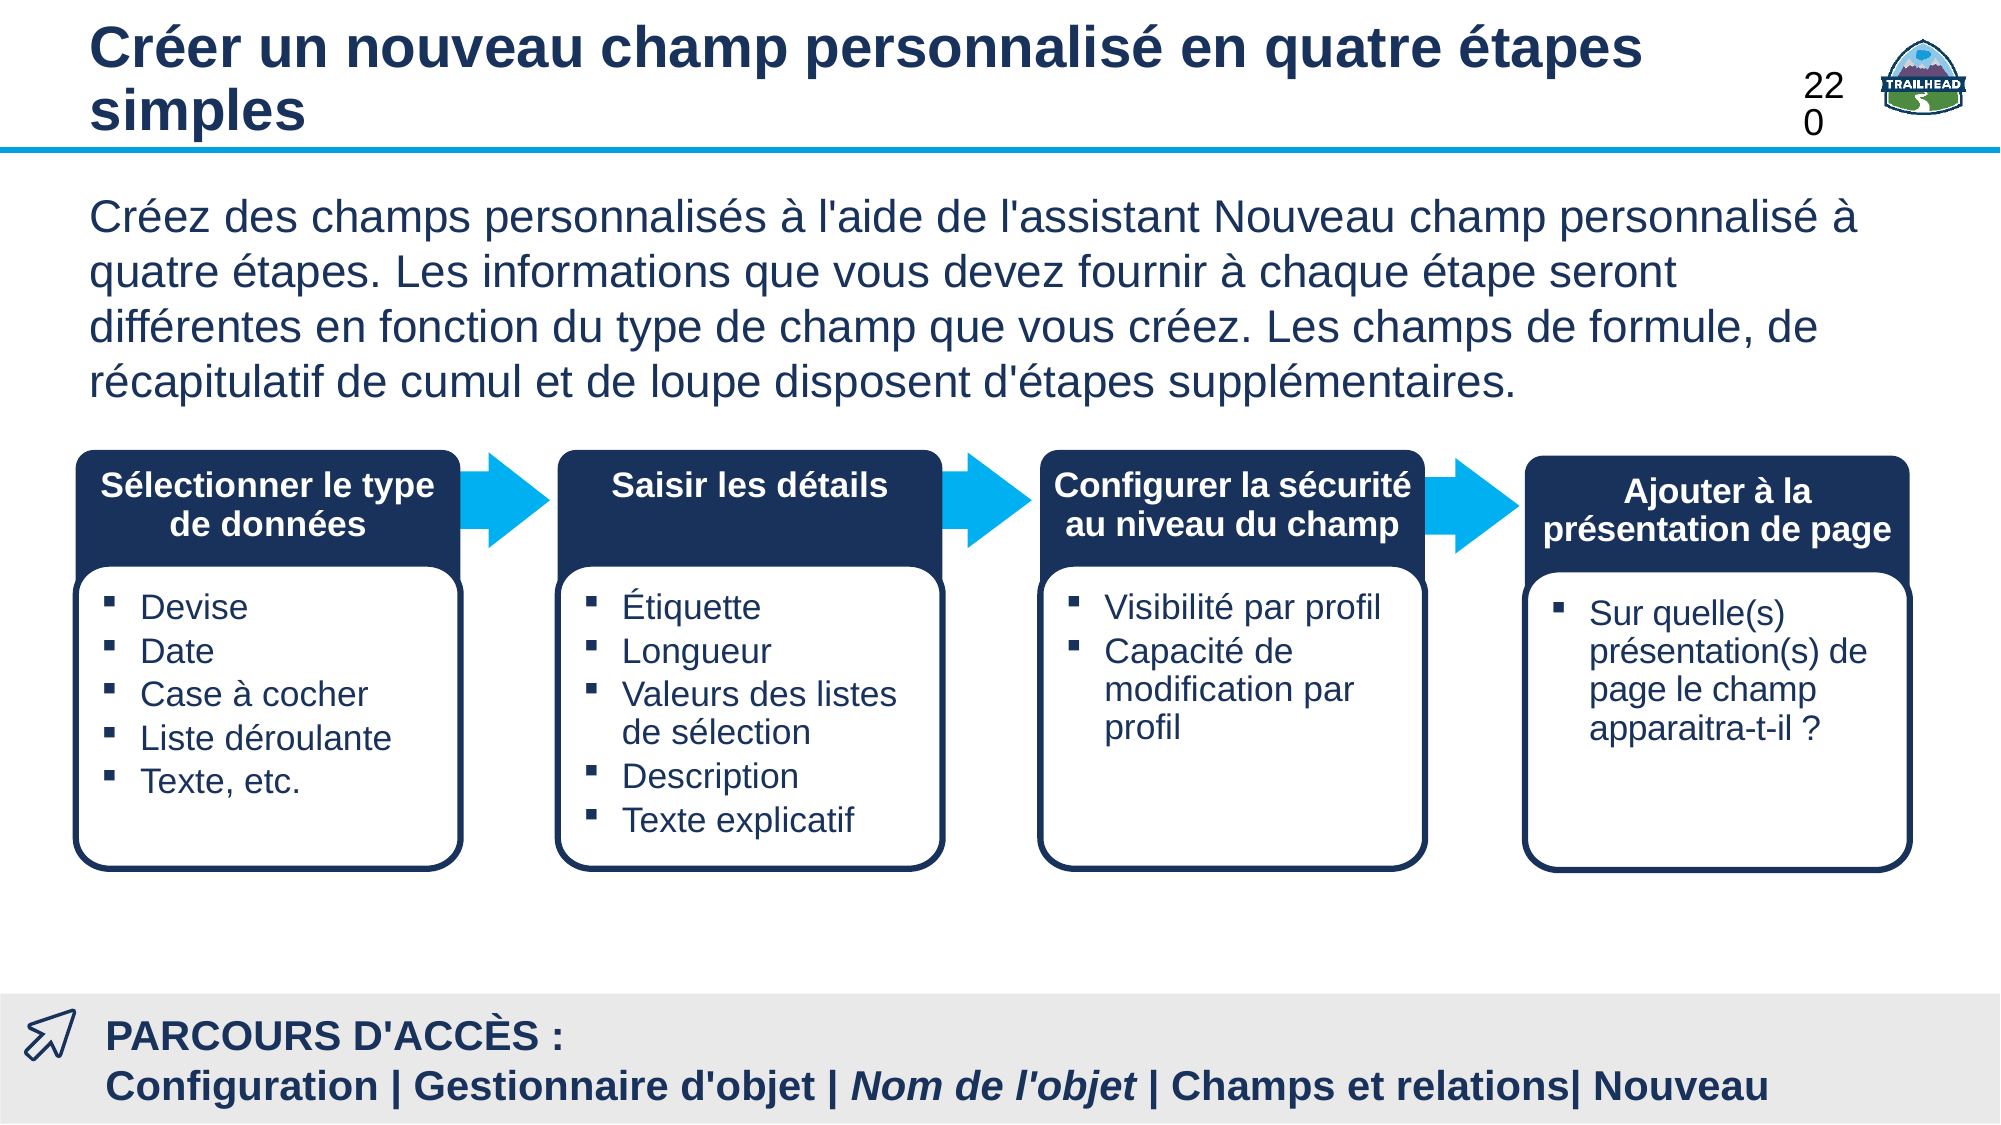

Créer un nouveau champ personnalisé en quatre étapes simples
220
Créez des champs personnalisés à l'aide de l'assistant Nouveau champ personnalisé à quatre étapes. Les informations que vous devez fournir à chaque étape seront différentes en fonction du type de champ que vous créez. Les champs de formule, de récapitulatif de cumul et de loupe disposent d'étapes supplémentaires.

Sélectionner le type de données
Saisir les détails
Configurer la sécurité au niveau du champ

Ajouter à la présentation de page

Devise
Date
Case à cocher
Liste déroulante
Texte, etc.
Étiquette
Longueur
Valeurs des listes de sélection
Description
Texte explicatif
Visibilité par profil
Capacité de modification par profil
Sur quelle(s) présentation(s) de page le champ apparaitra-t-il ?
PARCOURS D'ACCÈS :
Configuration | Gestionnaire d'objet | Nom de l'objet | Champs et relations| Nouveau